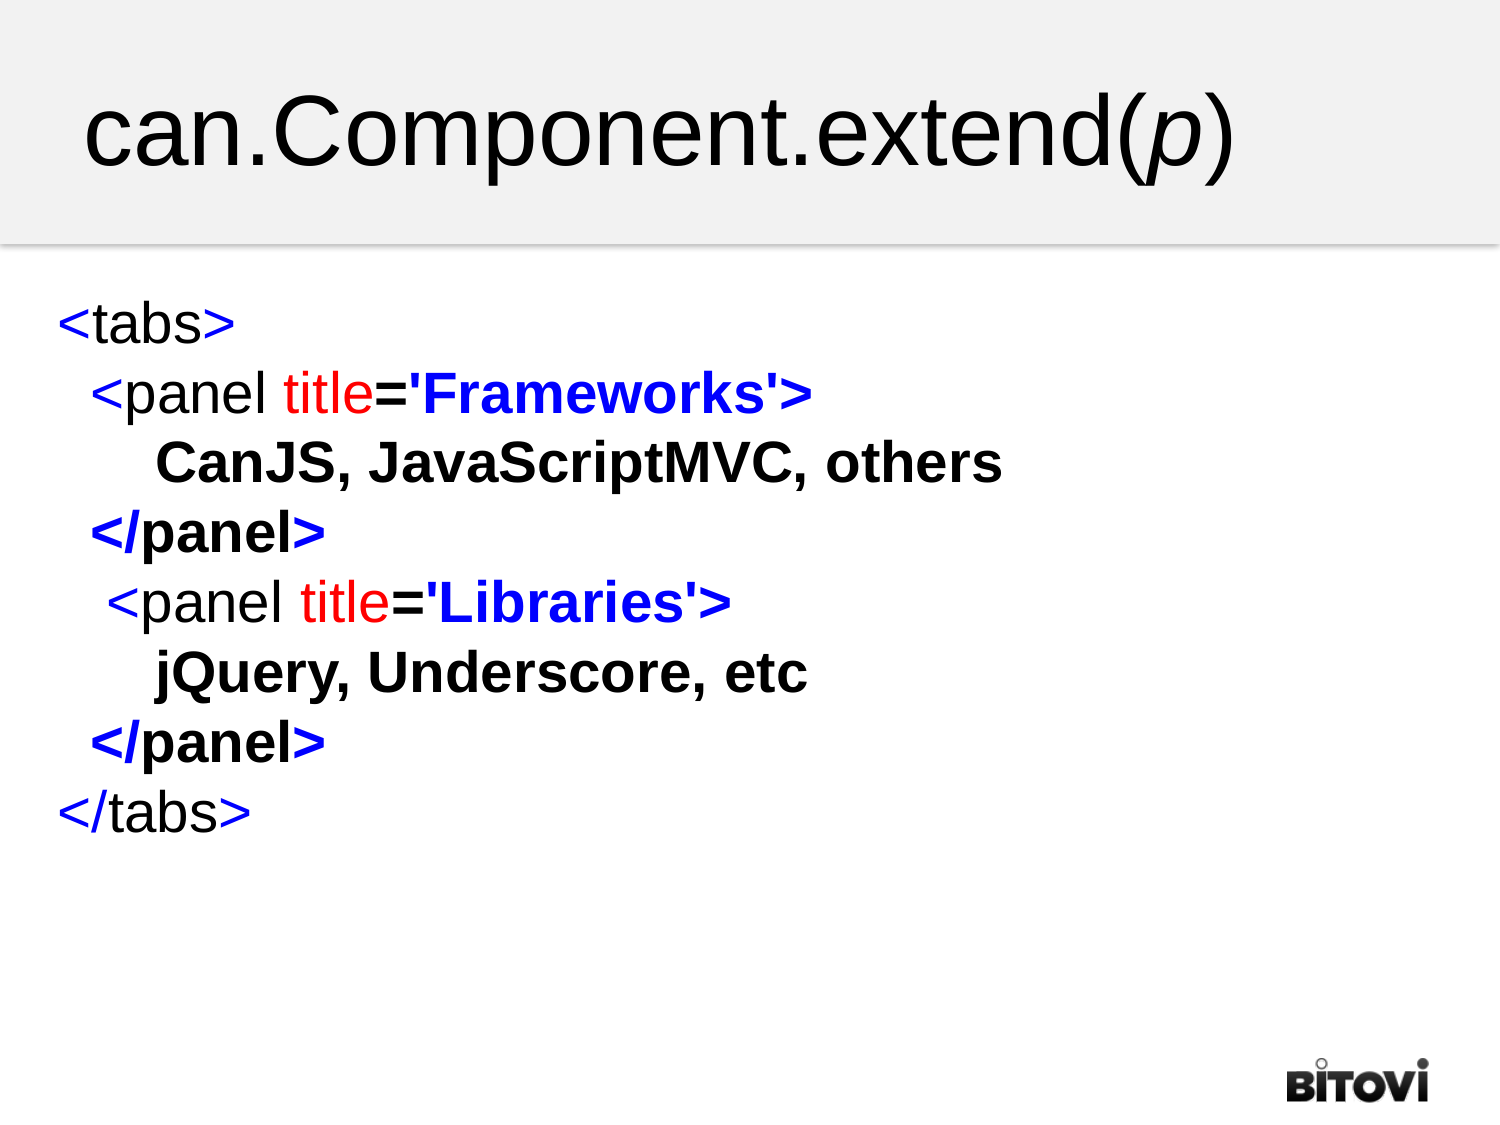

can.Component.extend(p)
<tabs>
  <panel title='Frameworks'>
      CanJS, JavaScriptMVC, others
  </panel>
   <panel title='Libraries'>
      jQuery, Underscore, etc
  </panel>
</tabs>